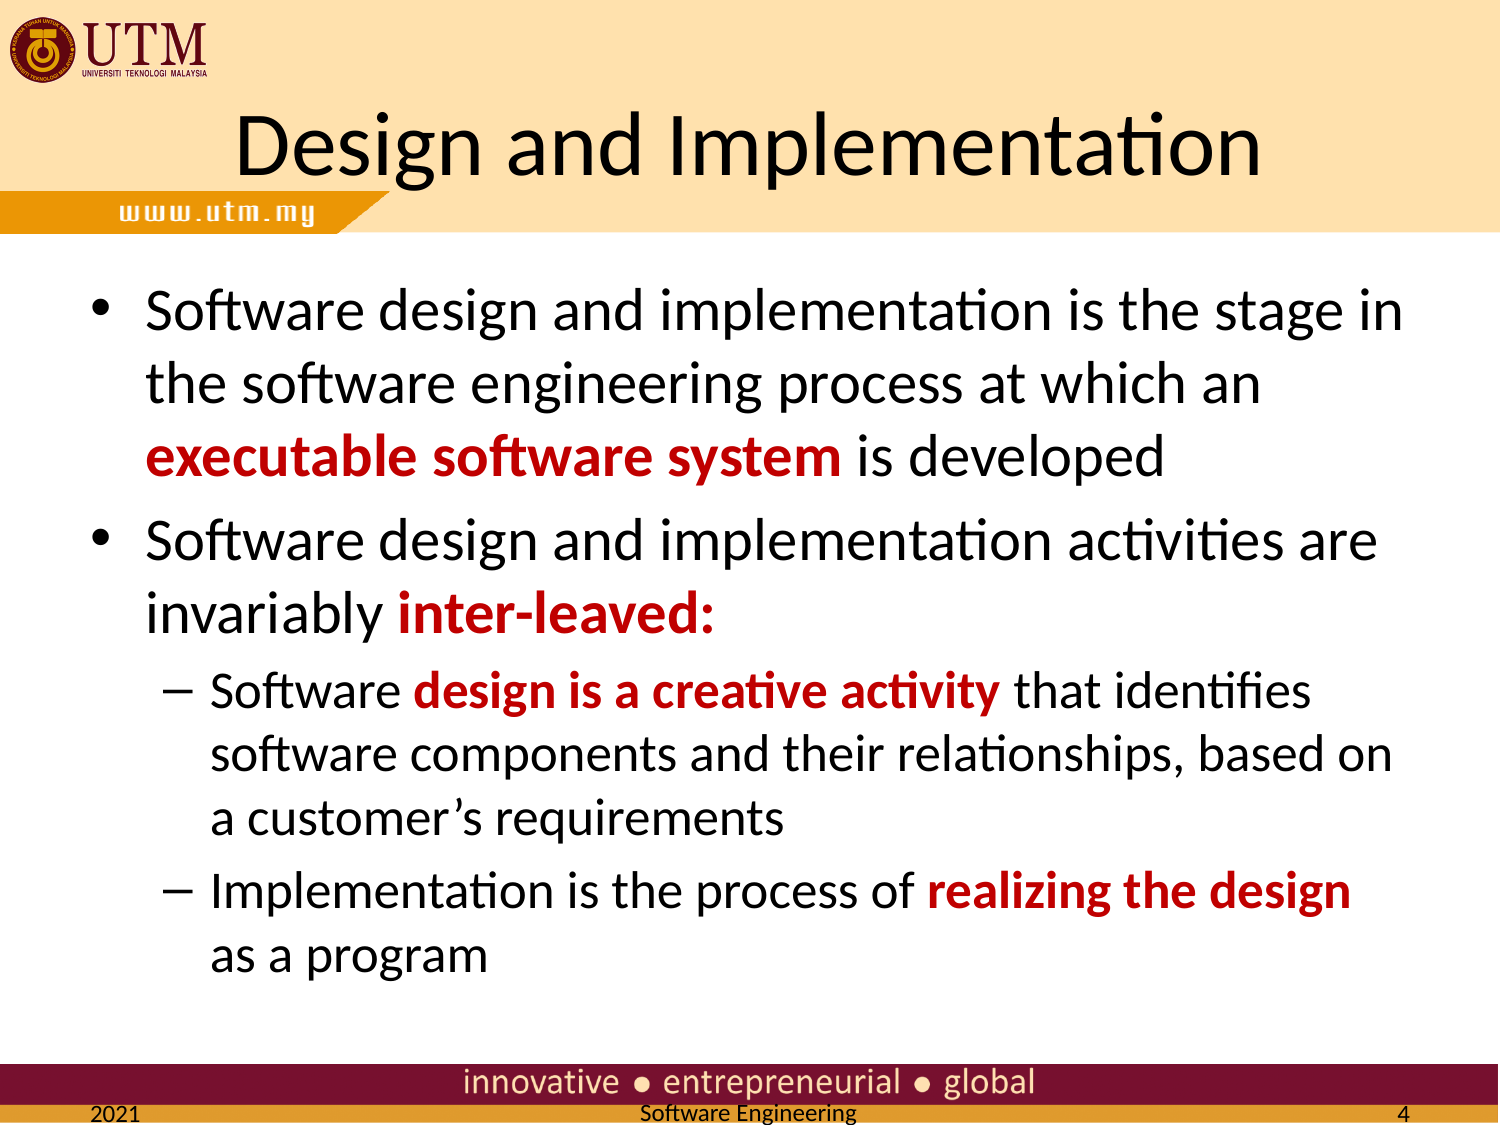

# Design and Implementation
Software design and implementation is the stage in the software engineering process at which an executable software system is developed
Software design and implementation activities are invariably inter-leaved:
Software design is a creative activity that identifies software components and their relationships, based on a customer’s requirements
Implementation is the process of realizing the design as a program
2021
4
Software Engineering